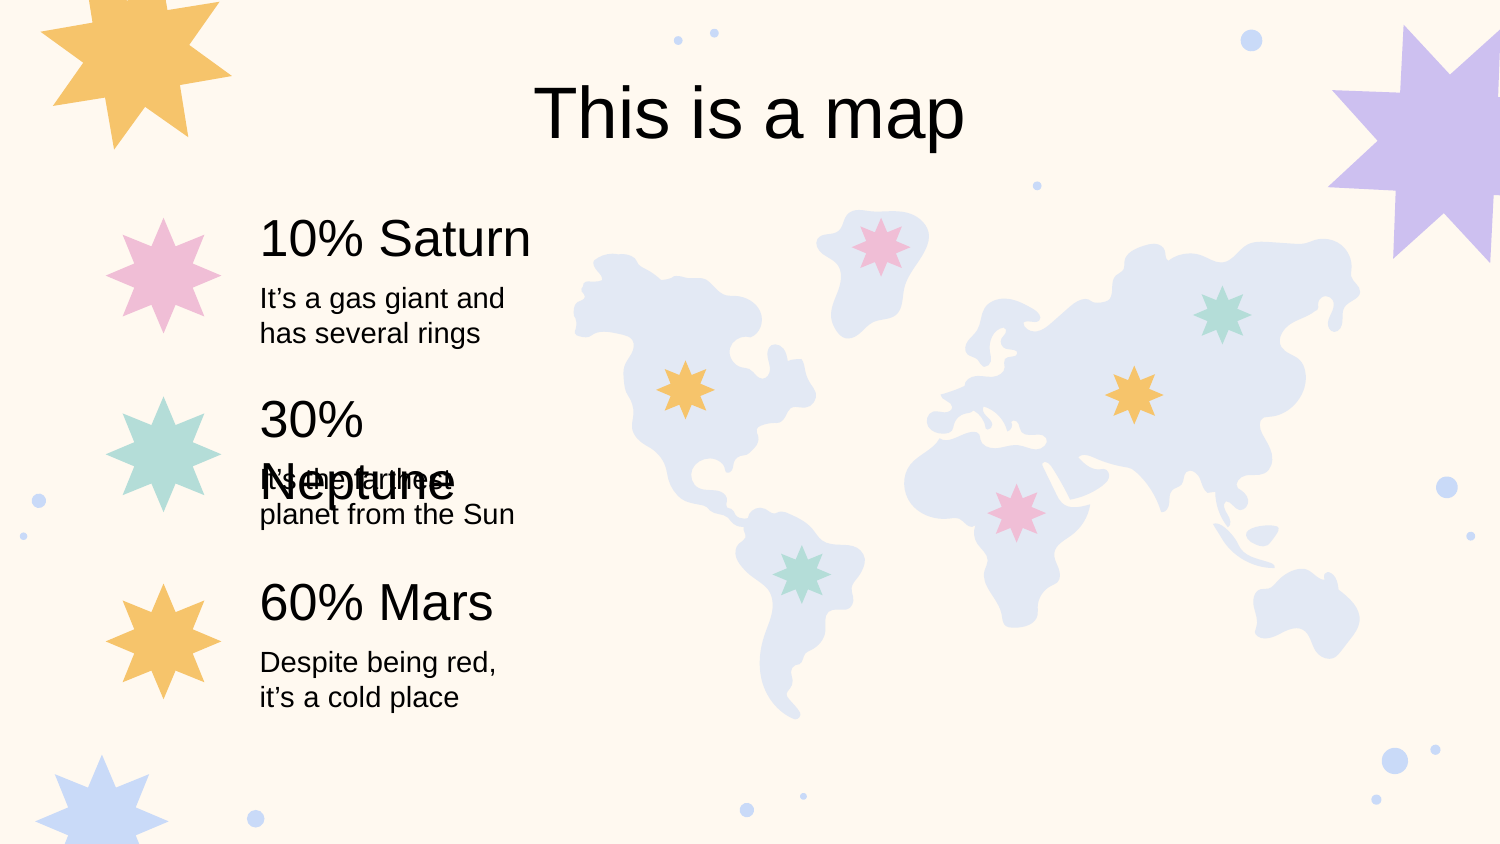

# This is a map
10% Saturn

It’s a gas giant and has several rings

30% Neptune

It’s the farthest planet from the Sun

60% Mars

Despite being red, it’s a cold place